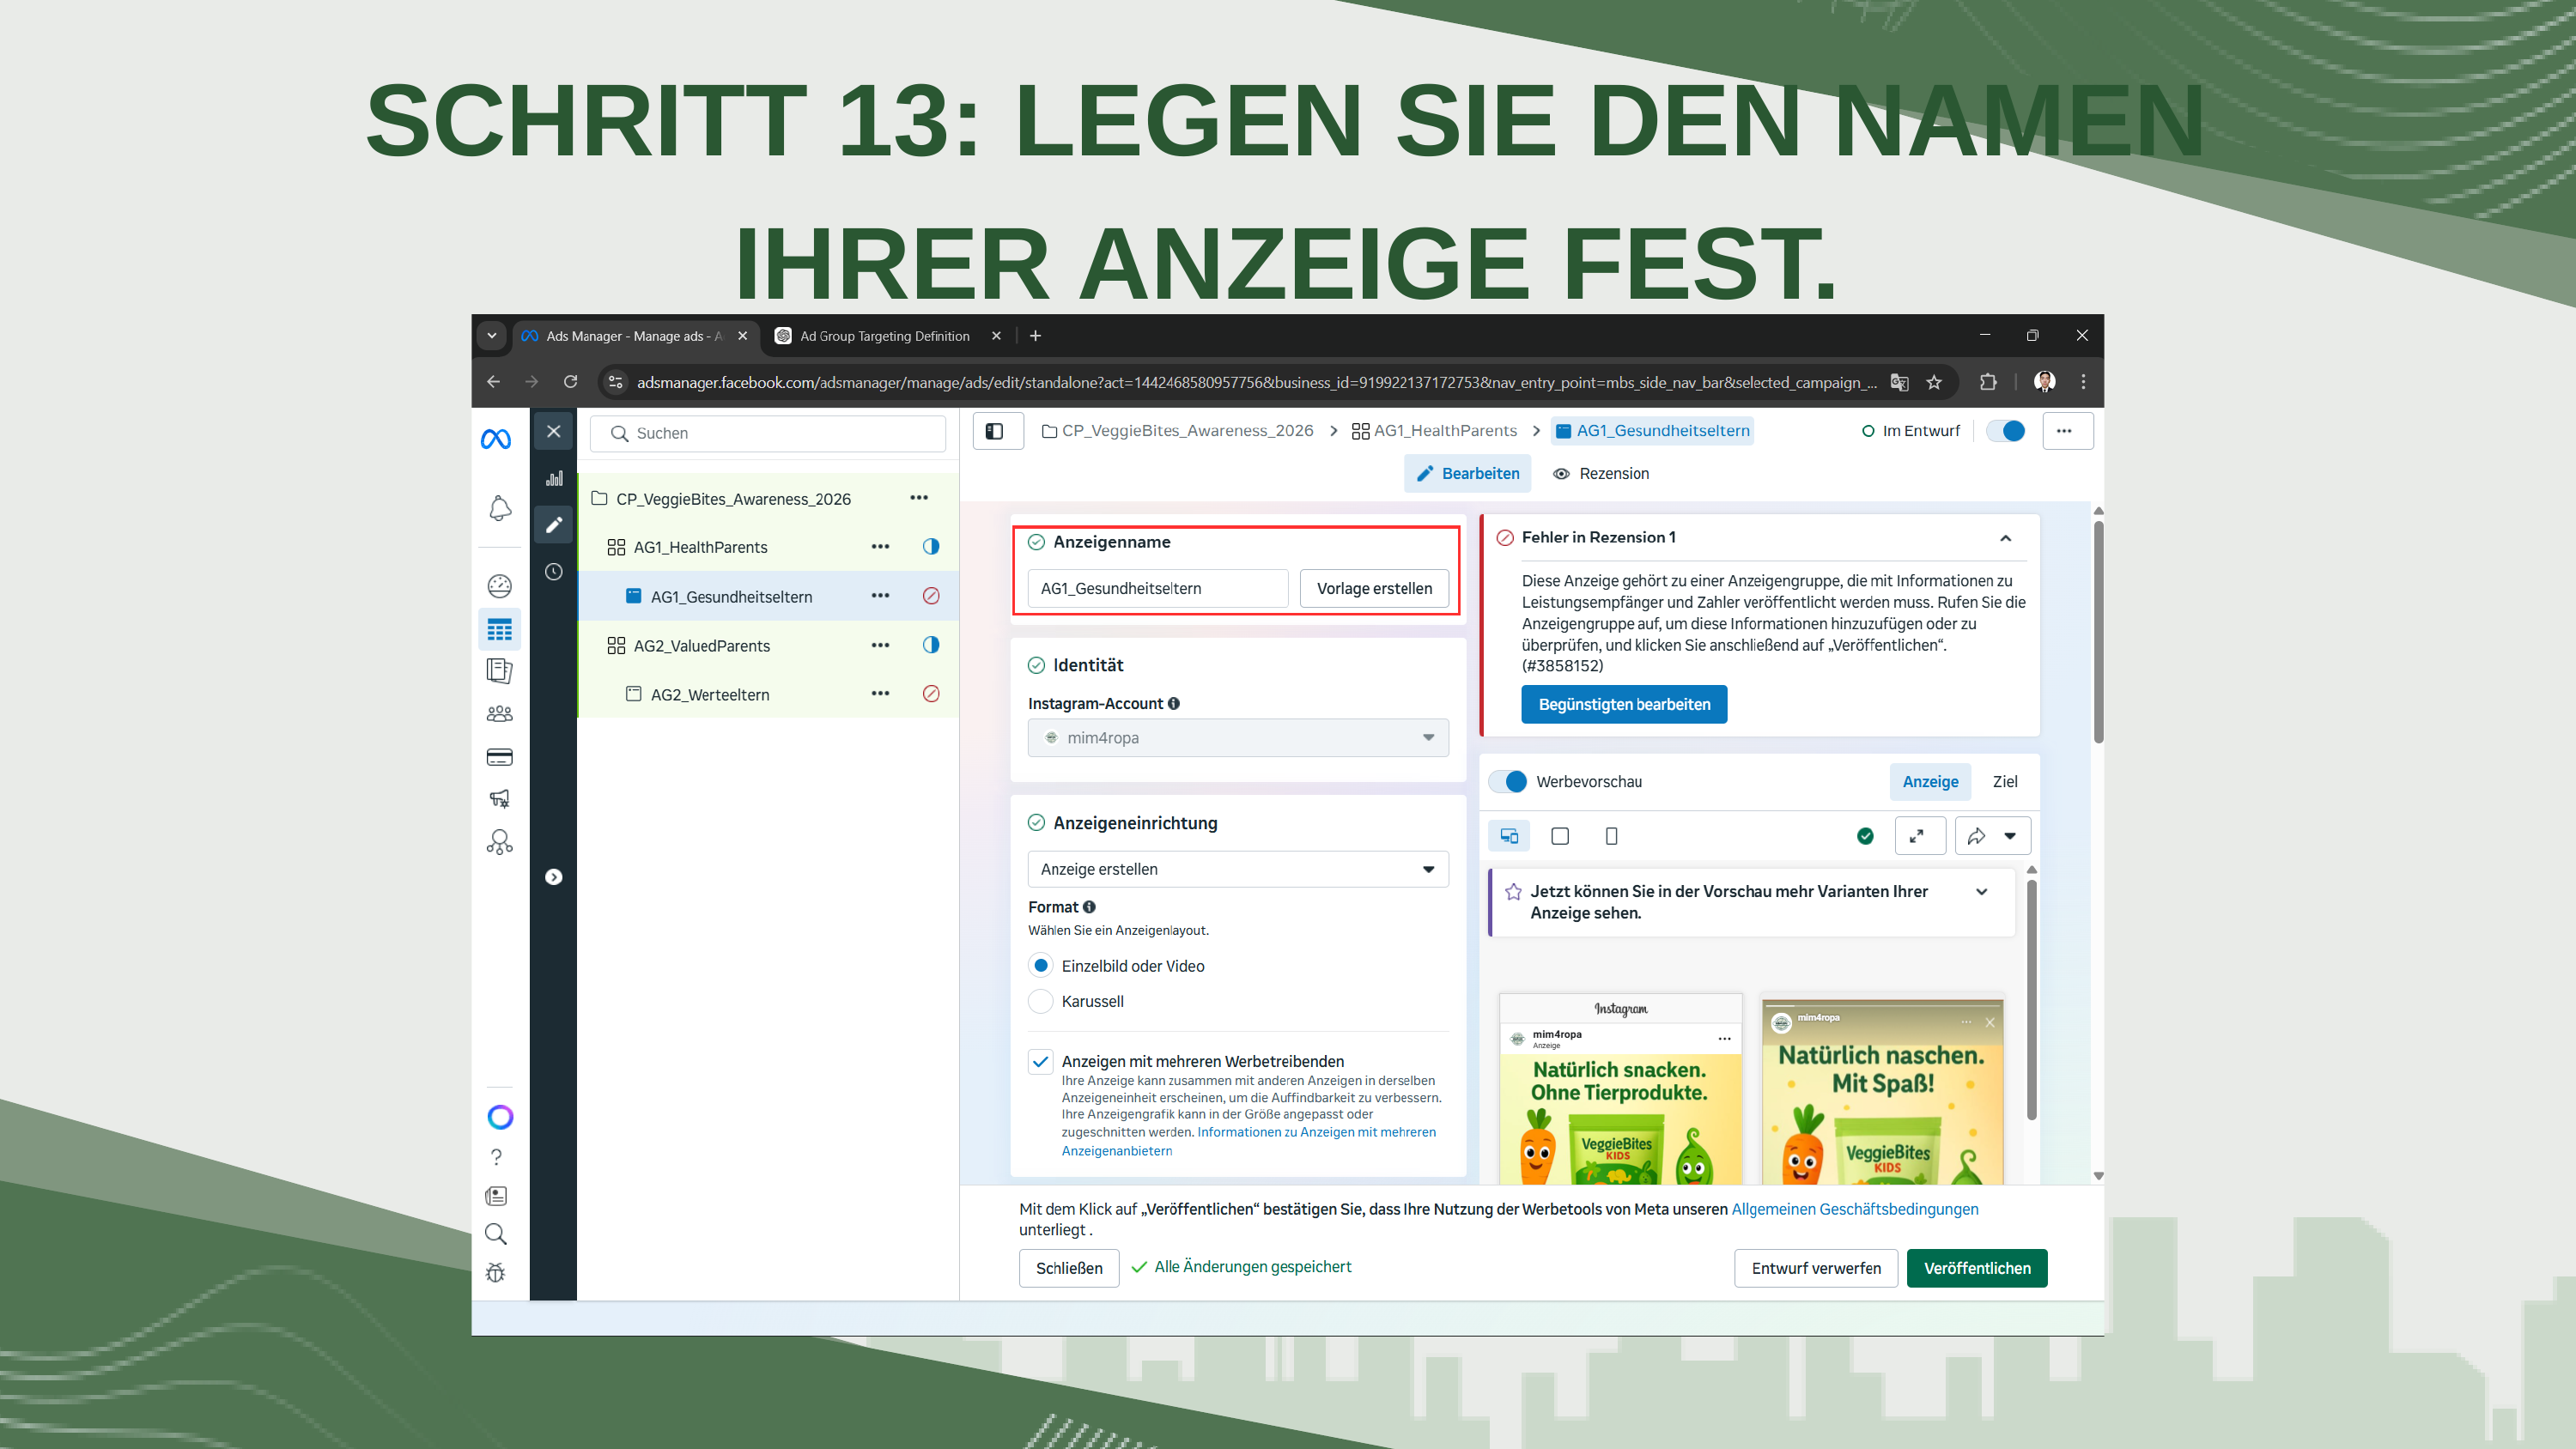

SCHRITT 13: LEGEN SIE DEN NAMEN IHRER ANZEIGE FEST.